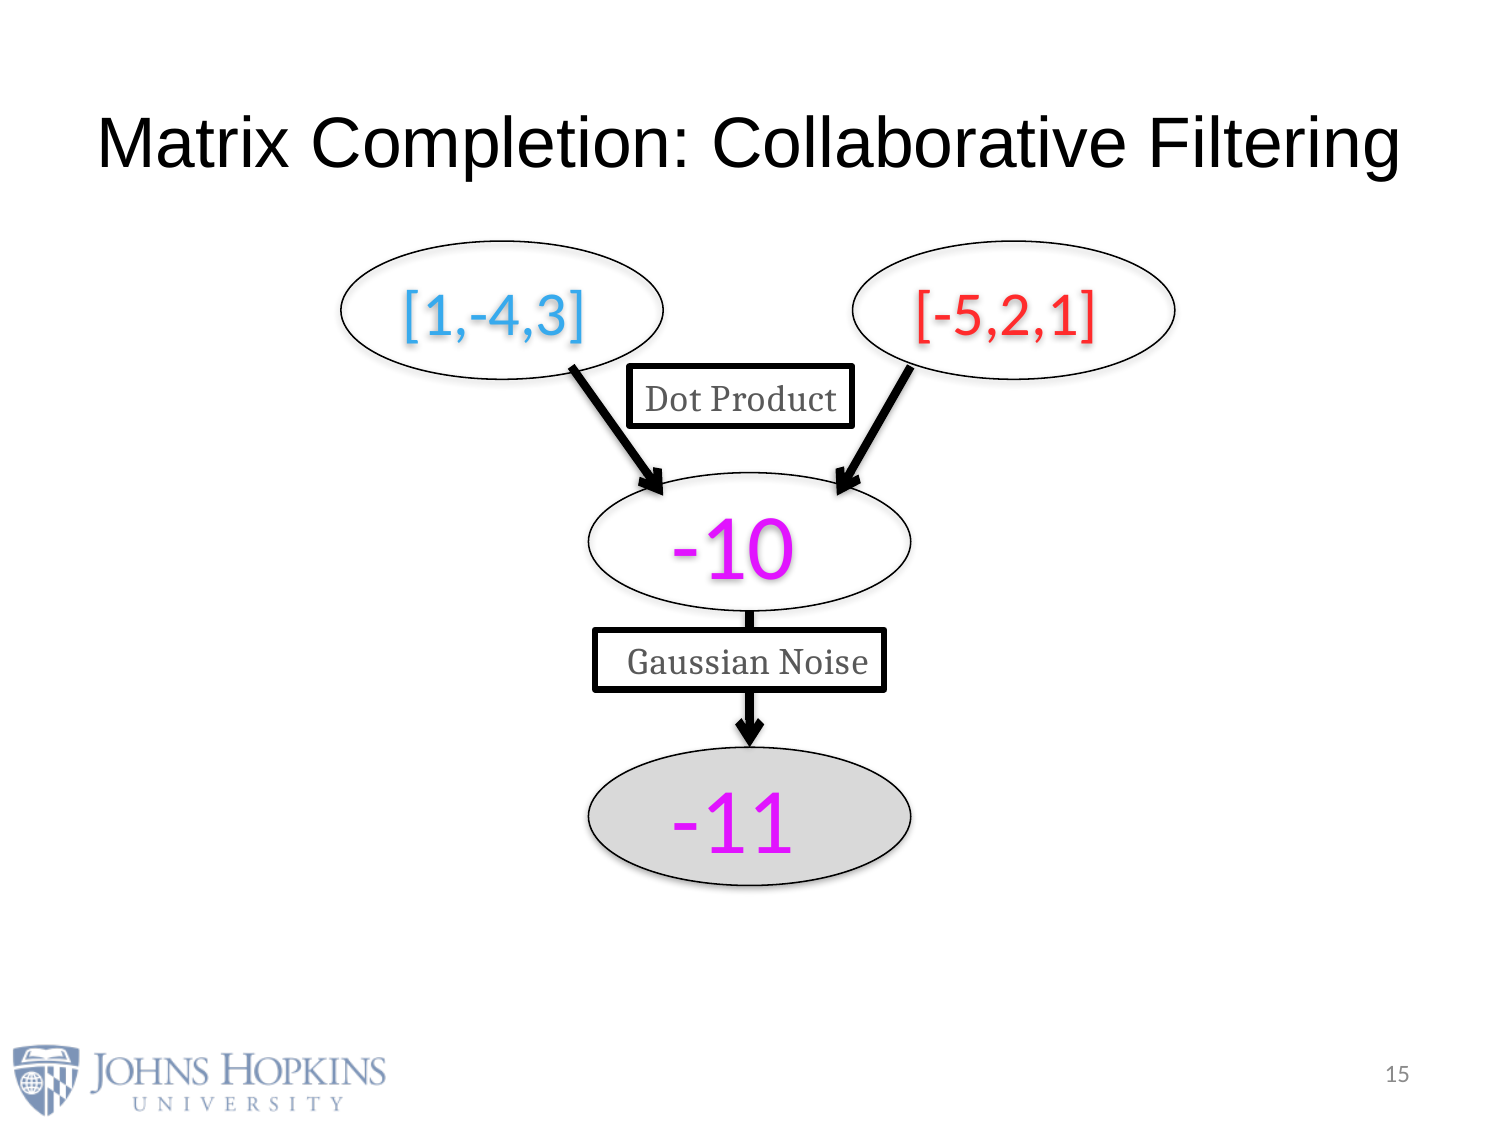

# Matrix Completion: Collaborative Filtering
[1,-4,3]
[-5,2,1]
Dot Product
 -10
  Gaussian Noise
 -11
15